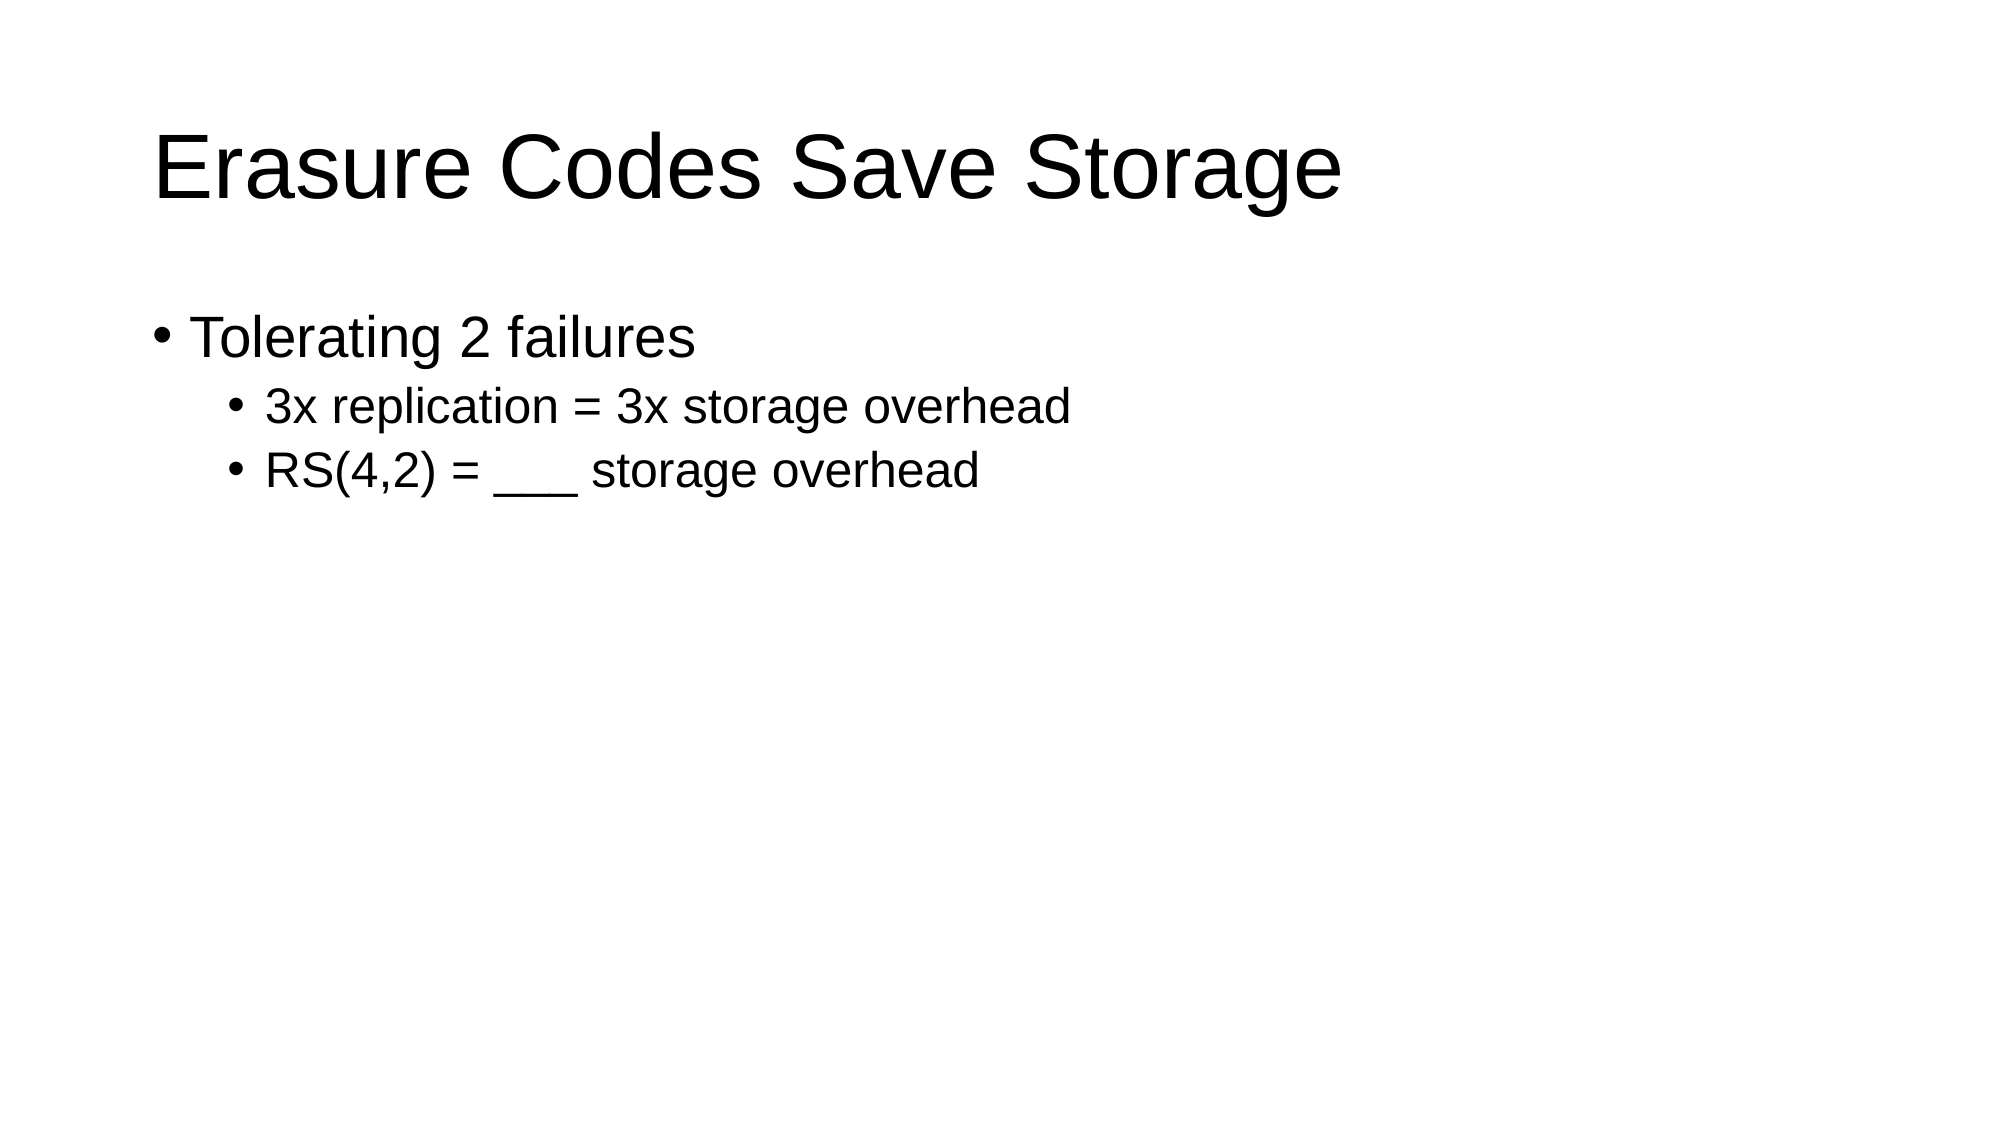

# Erasure Codes Save Storage
Tolerating 2 failures
3x replication = 3x storage overhead
RS(4,2) = ___ storage overhead